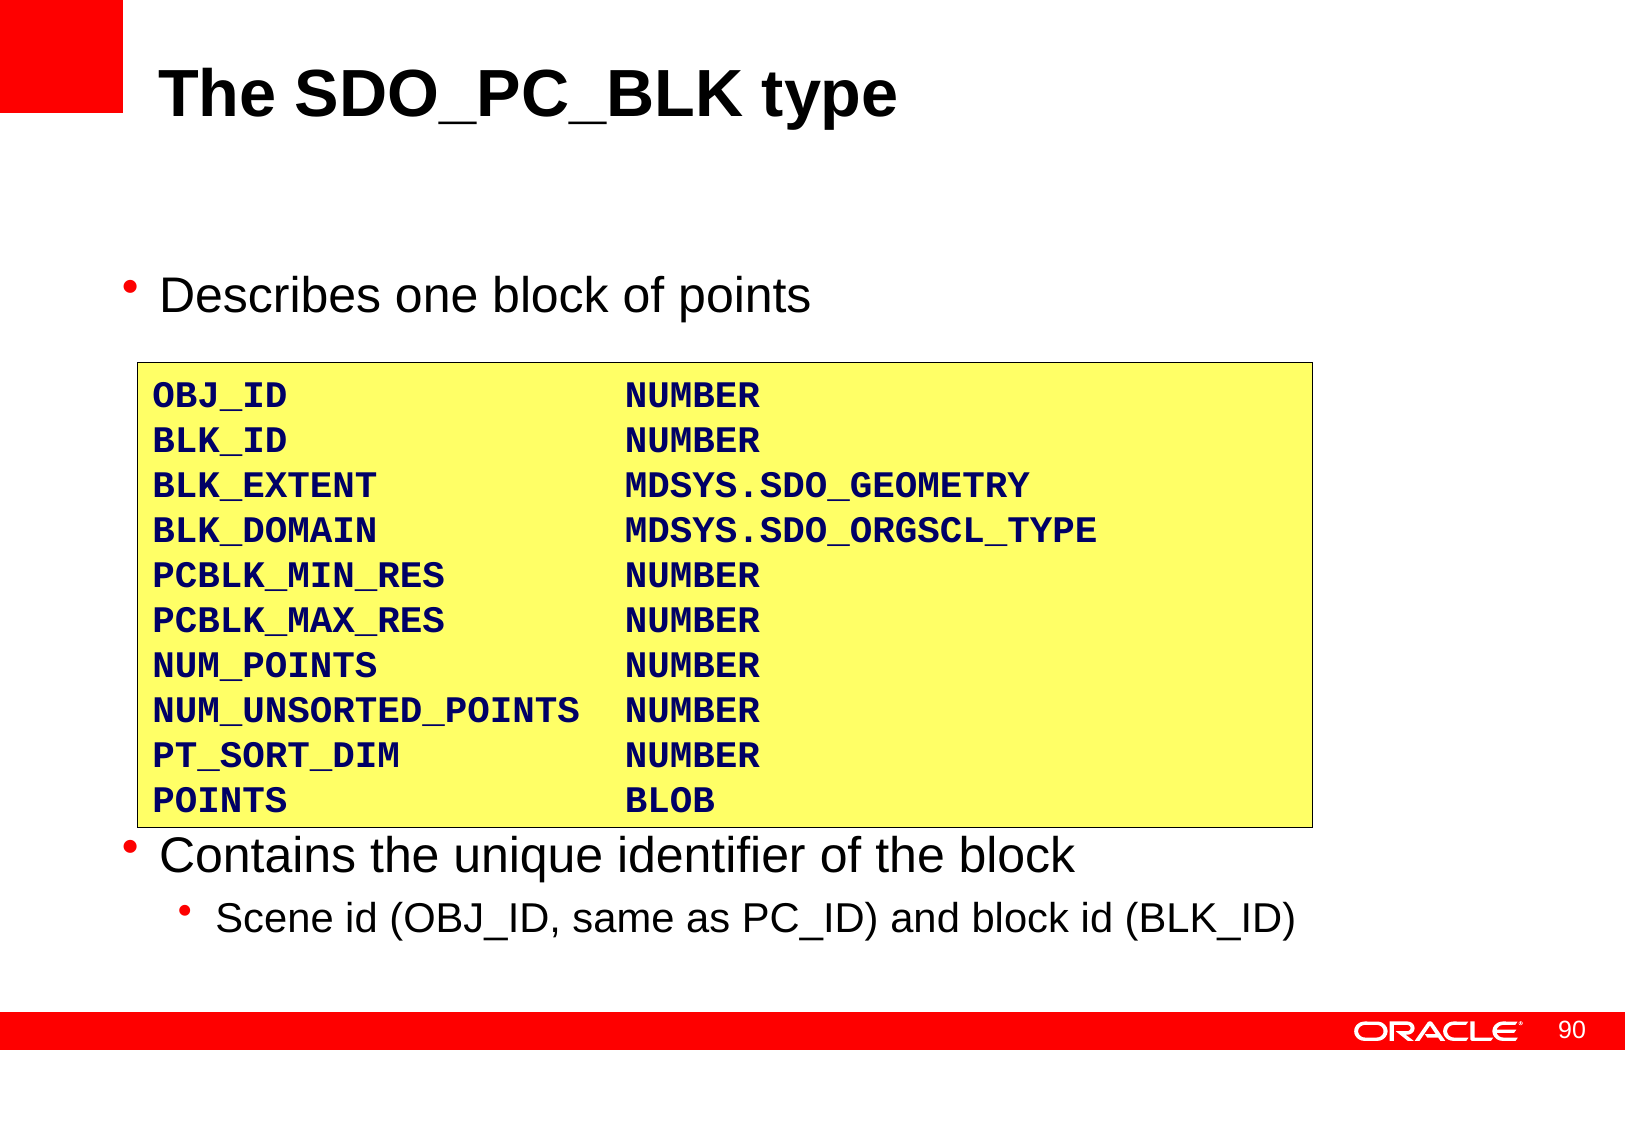

# The SDO_PC_BLK type
Describes one block of points

Contains the unique identifier of the block
Scene id (OBJ_ID, same as PC_ID) and block id (BLK_ID)

OBJ_ID               NUMBER
BLK_ID               NUMBER
BLK_EXTENT           MDSYS.SDO_GEOMETRY
BLK_DOMAIN           MDSYS.SDO_ORGSCL_TYPE
PCBLK_MIN_RES        NUMBER
PCBLK_MAX_RES        NUMBER
NUM_POINTS           NUMBER
NUM_UNSORTED_POINTS  NUMBER
PT_SORT_DIM          NUMBER
POINTS               BLOB